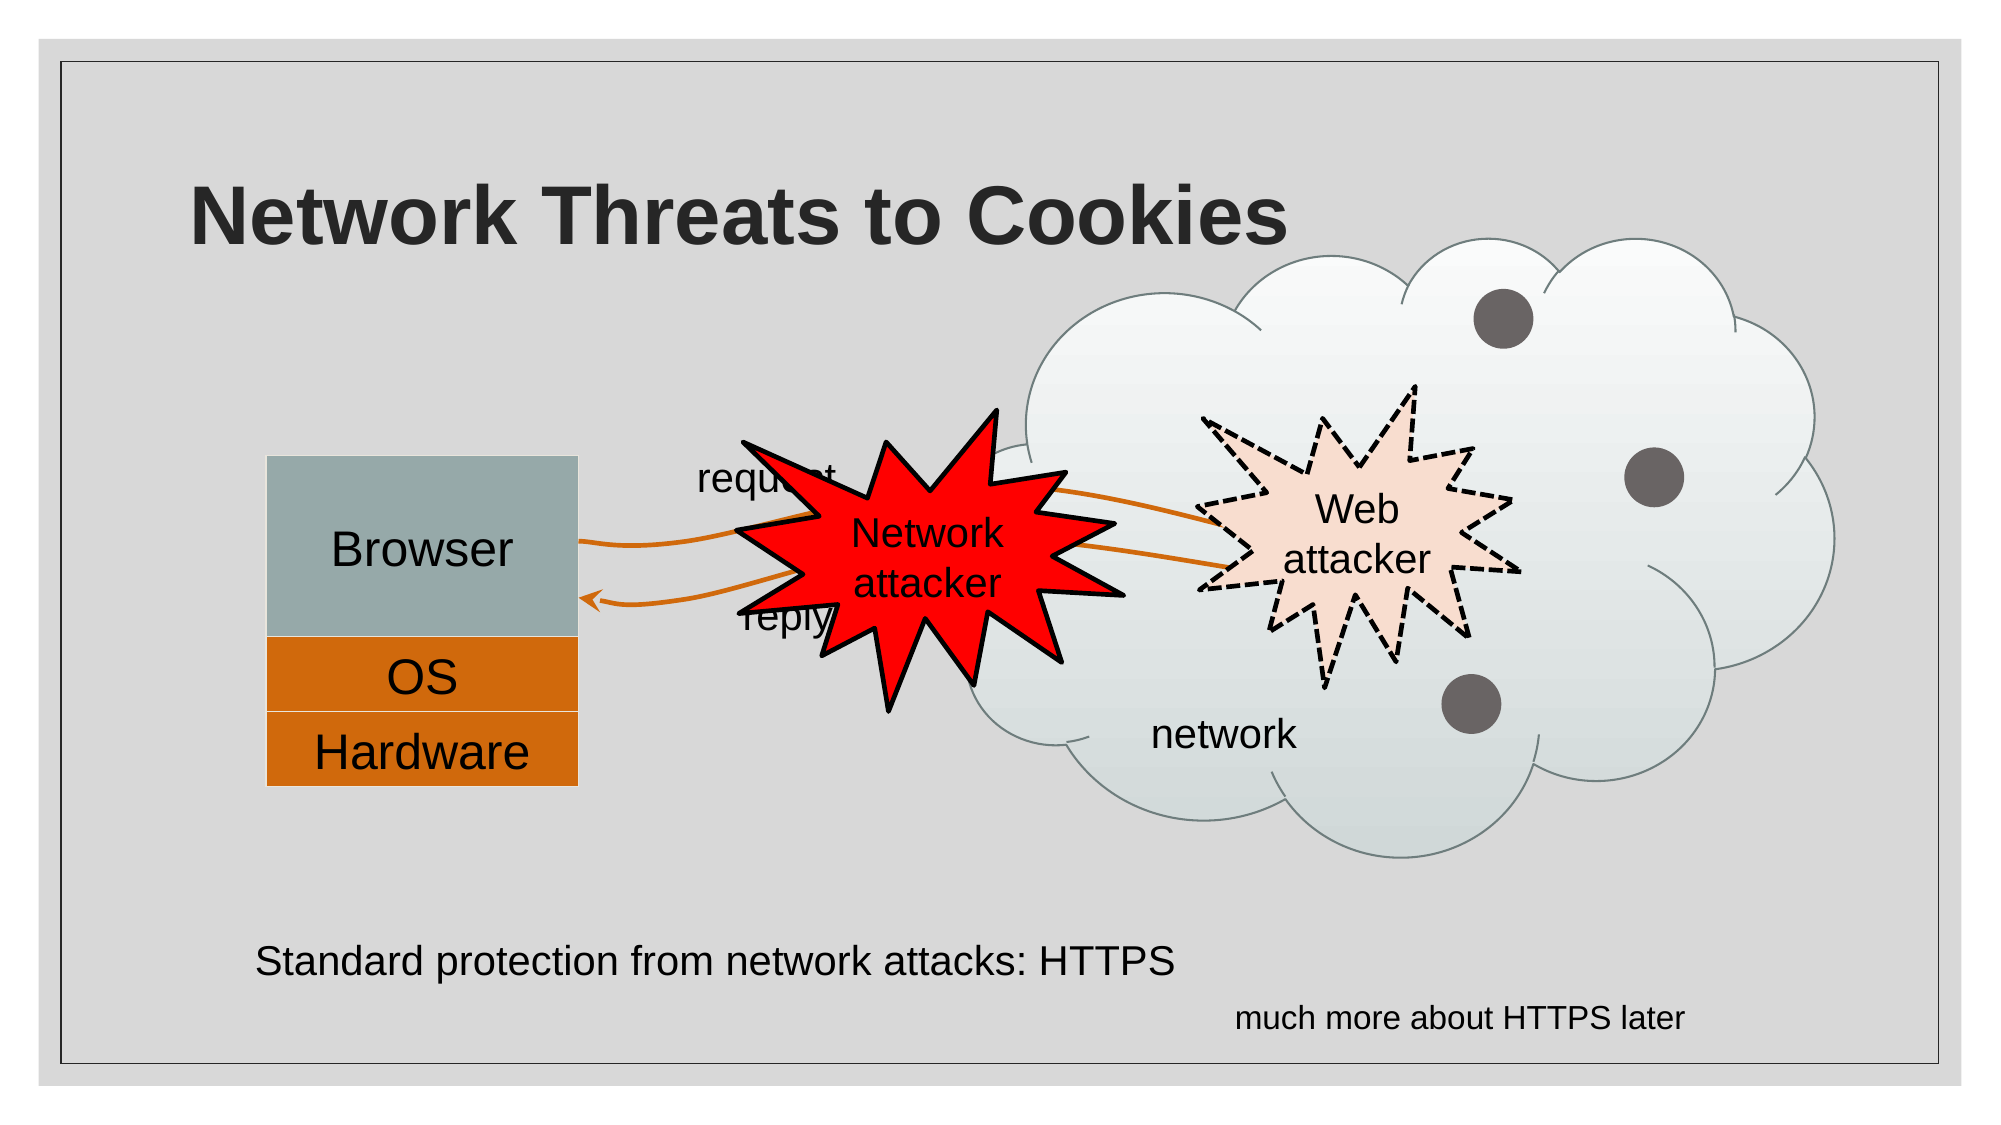

# Network Threats to Cookies

Web attacker
Network attacker
request

Browser
website

reply
OS

network
Hardware
Standard protection from network attacks: HTTPS
much more about HTTPS later